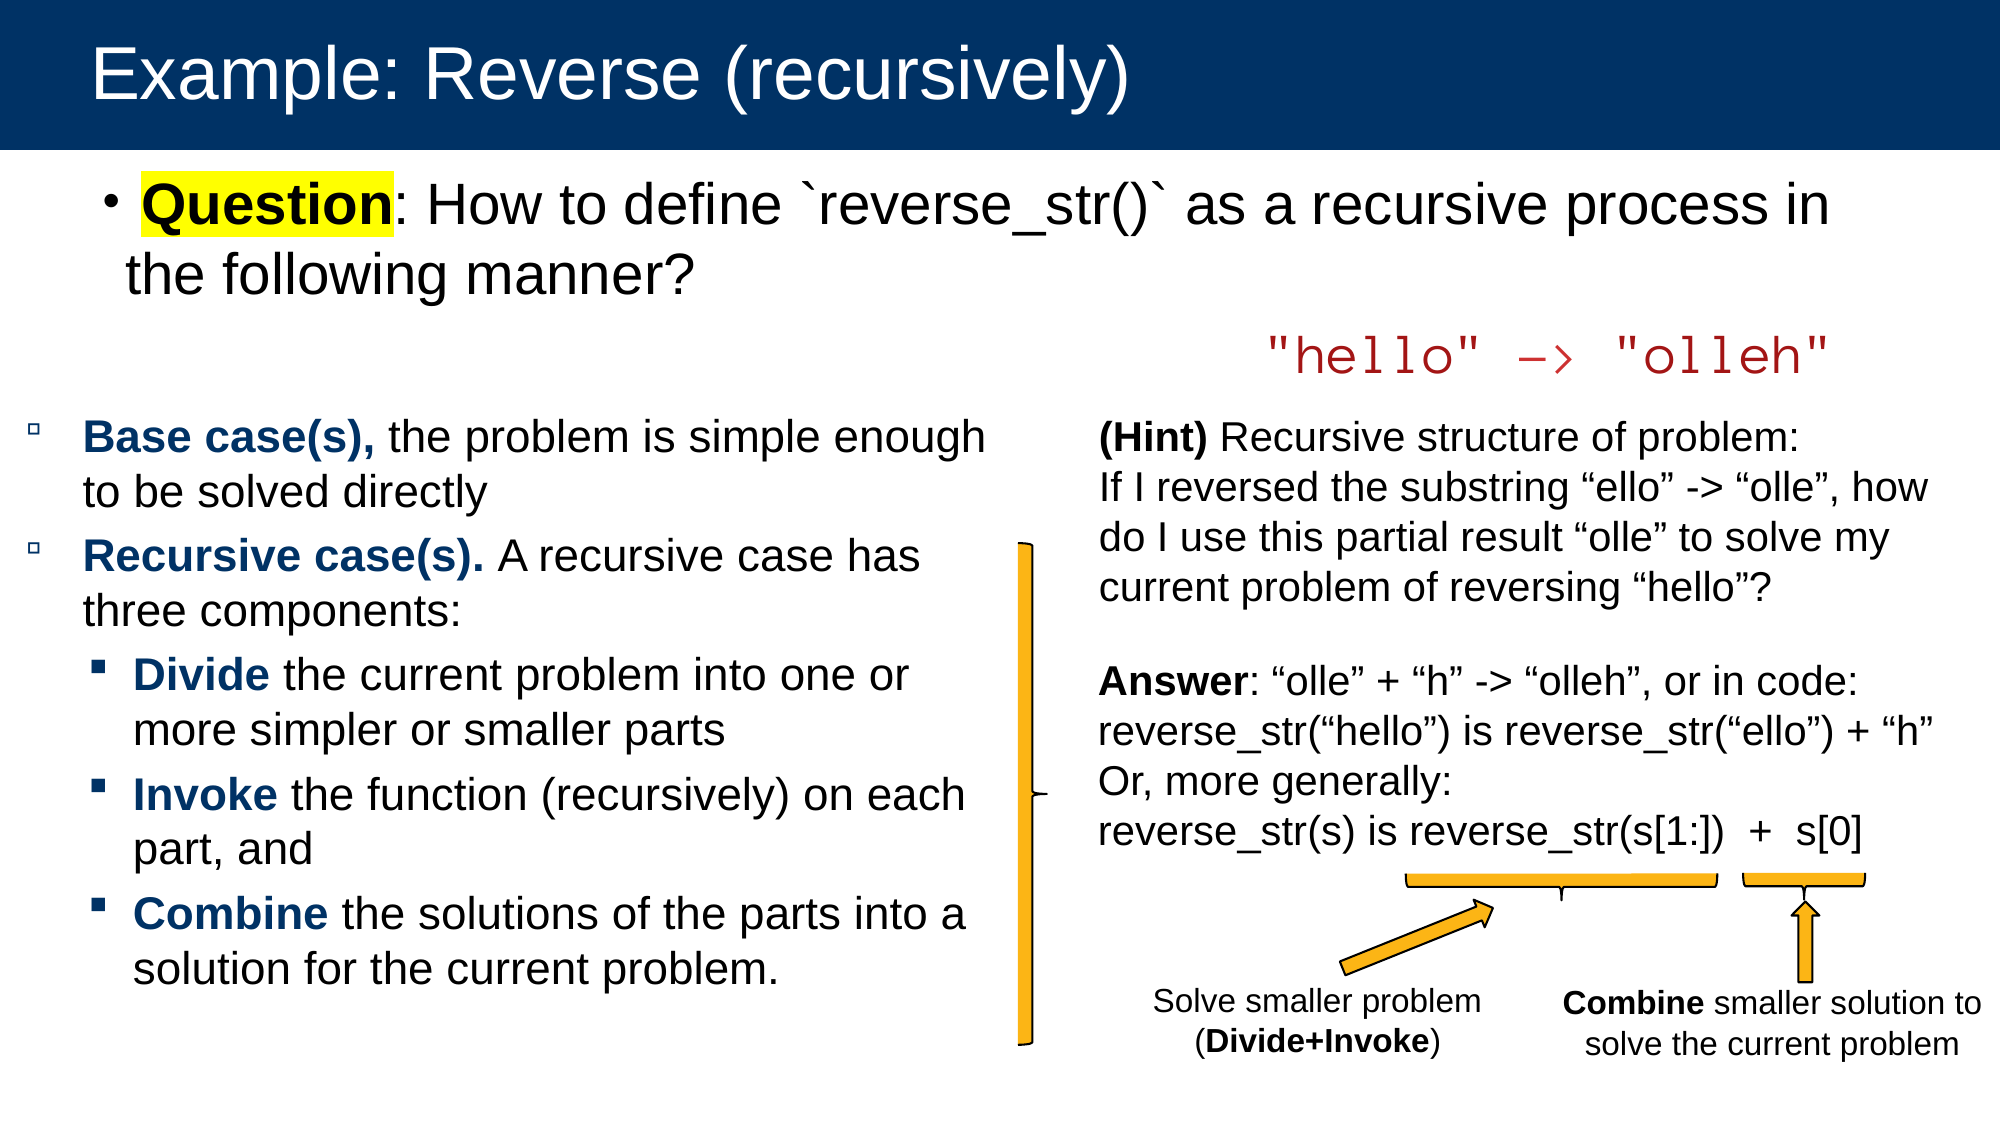

# Example: Reverse (recursively)
 Question: How to define `reverse_str()` as a recursive process in the following manner?

"hello" -> "olleh"

Base case(s), the problem is simple enough to be solved directly
Recursive case(s). A recursive case has three components:
Divide the current problem into one or more simpler or smaller parts
Invoke the function (recursively) on each part, and
Combine the solutions of the parts into a solution for the current problem.
(Hint) Recursive structure of problem:
If I reversed the substring “ello” -> “olle”, how do I use this partial result “olle” to solve my current problem of reversing “hello”?

Answer: “olle” + “h” -> “olleh”, or in code:
reverse_str(“hello”) is reverse_str(“ello”) + “h”
Or, more generally:
reverse_str(s) is reverse_str(s[1:])  +  s[0]

Solve smaller problem (Divide+Invoke)
Combine smaller solution to solve the current problem